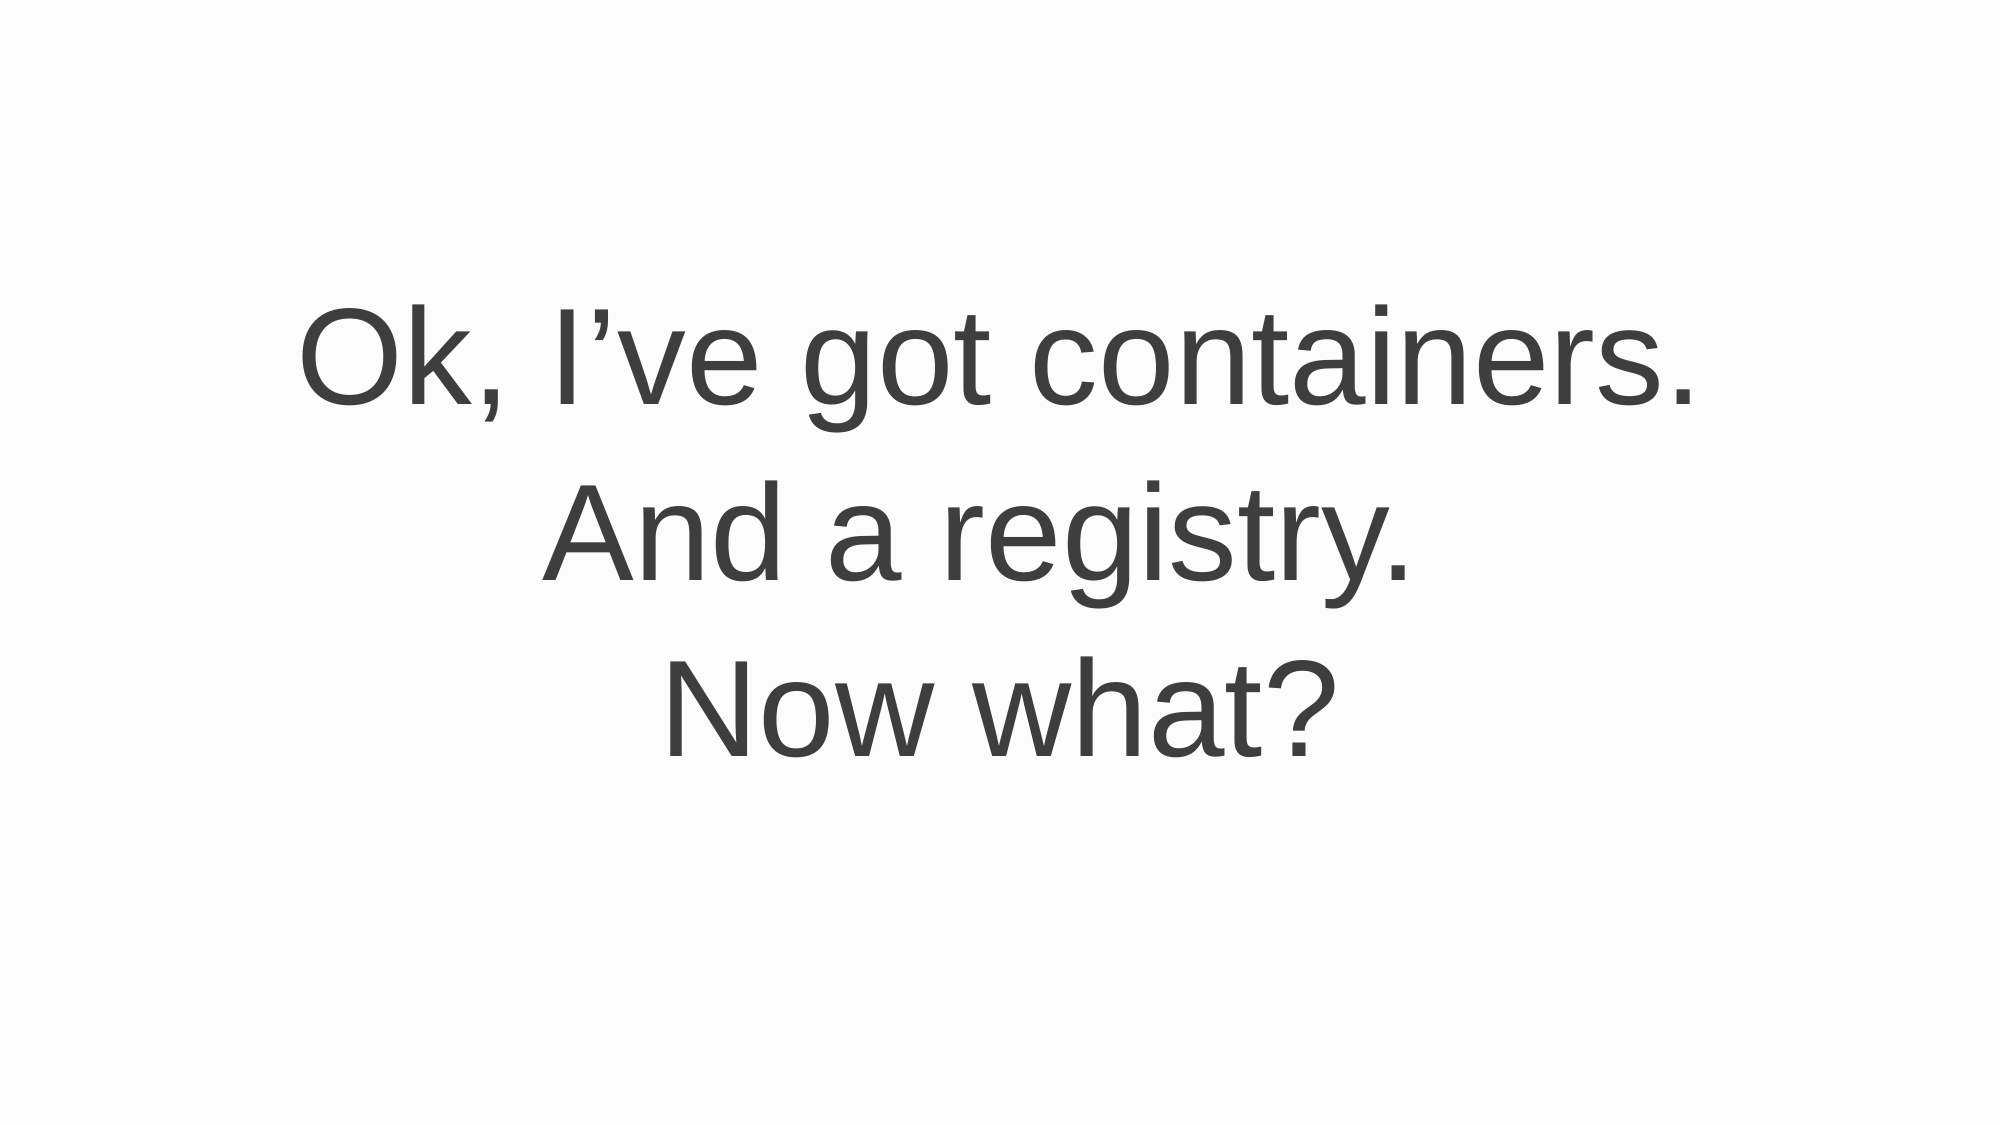

Ok, I’ve got containers.
And a registry.
Now what?